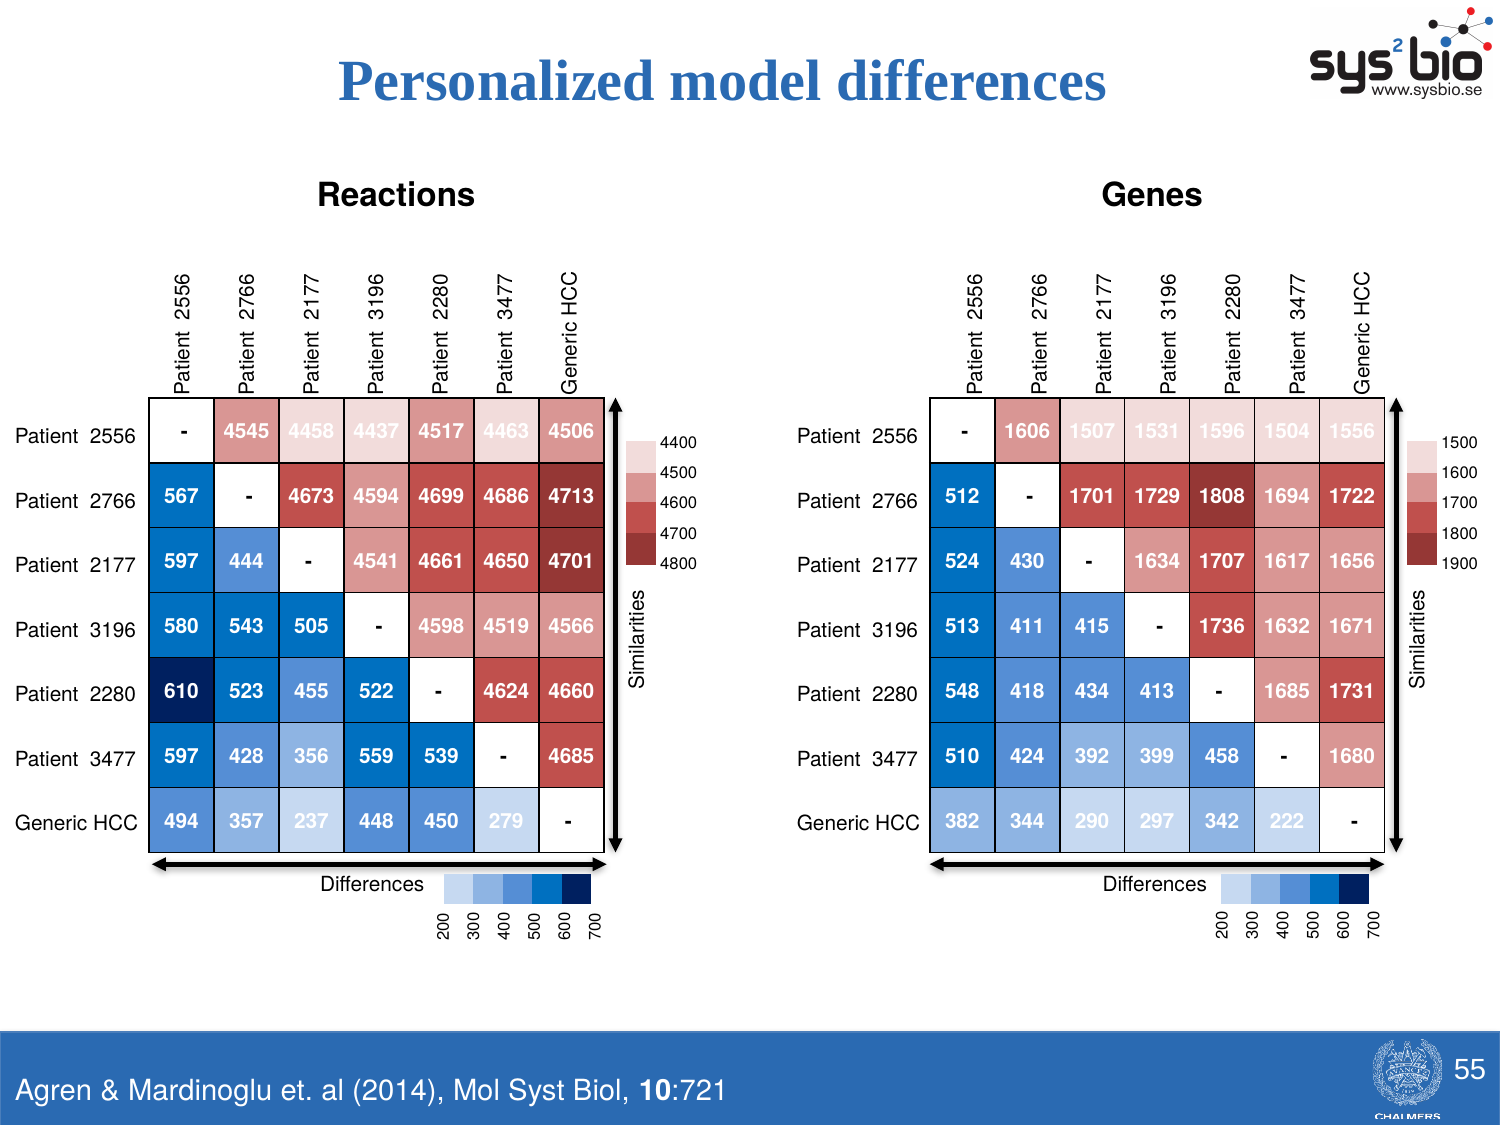

Personalized model differences
Patient  2556
Patient  2766
Patient  2177
Patient  3196
Patient  2280
Patient  3477
Generic HCC
Patient  2556
Patient  2766
Patient  2177
Patient  3196
Patient  2280
Patient  3477
Generic HCC
Reactions
Genes
| - | 4545 | 4458 | 4437 | 4517 | 4463 | 4506 |
| --- | --- | --- | --- | --- | --- | --- |
| 567 | - | 4673 | 4594 | 4699 | 4686 | 4713 |
| 597 | 444 | - | 4541 | 4661 | 4650 | 4701 |
| 580 | 543 | 505 | - | 4598 | 4519 | 4566 |
| 610 | 523 | 455 | 522 | - | 4624 | 4660 |
| 597 | 428 | 356 | 559 | 539 | - | 4685 |
| 494 | 357 | 237 | 448 | 450 | 279 | - |
| - | 1606 | 1507 | 1531 | 1596 | 1504 | 1556 |
| --- | --- | --- | --- | --- | --- | --- |
| 512 | - | 1701 | 1729 | 1808 | 1694 | 1722 |
| 524 | 430 | - | 1634 | 1707 | 1617 | 1656 |
| 513 | 411 | 415 | - | 1736 | 1632 | 1671 |
| 548 | 418 | 434 | 413 | - | 1685 | 1731 |
| 510 | 424 | 392 | 399 | 458 | - | 1680 |
| 382 | 344 | 290 | 297 | 342 | 222 | - |
Patient  2556
Patient  2766
Patient  2177
Patient  3196
Patient  2280
Patient  3477
Generic HCC
Patient  2556
Patient  2766
Patient  2177
Patient  3196
Patient  2280
Patient  3477
Generic HCC
4400
4500
4600
4700
4800
1500
1600
1700
1800
1900
|  |
| --- |
|  |
|  |
|  |
|  |
| --- |
|  |
|  |
|  |
Similarities
Similarities
200
300
400
500
600
700
200
300
400
500
600
700
Differences
Differences
|  |  |  |  |  |
| --- | --- | --- | --- | --- |
|  |  |  |  |  |
| --- | --- | --- | --- | --- |
55
Agren & Mardinoglu et. al (2014), Mol Syst Biol, 10:721